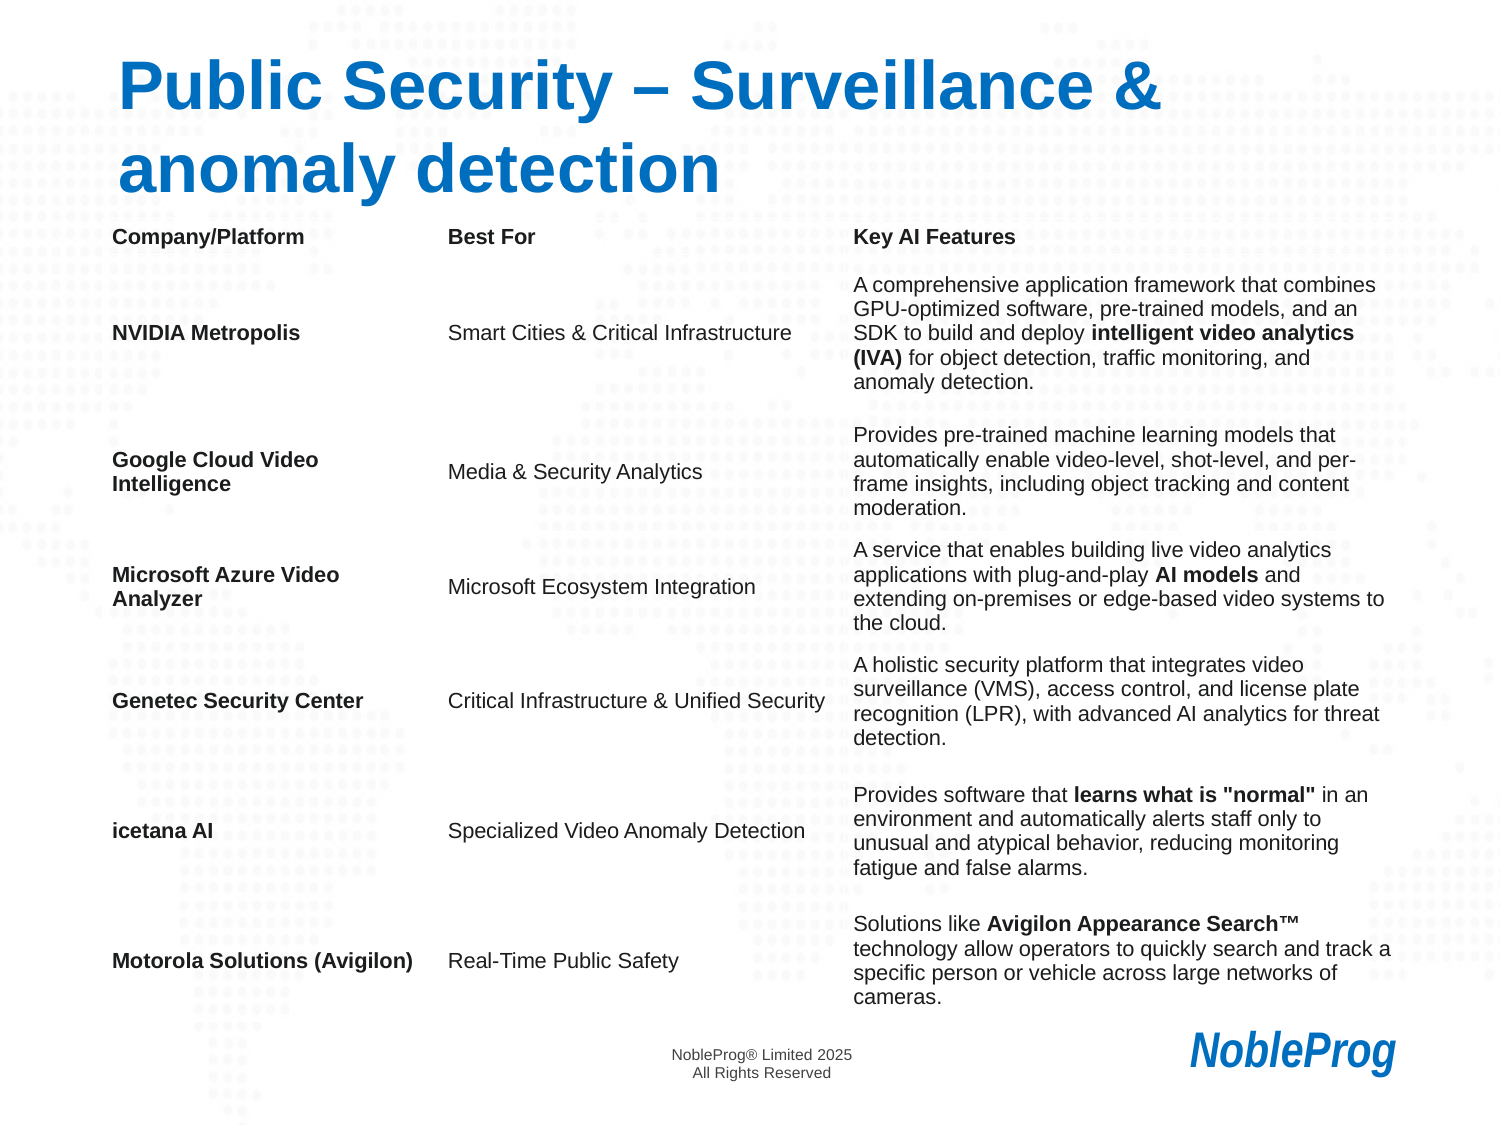

# Public Security – Surveillance & anomaly detection
| Company/Platform | Best For | Key AI Features |
| --- | --- | --- |
| NVIDIA Metropolis | Smart Cities & Critical Infrastructure | A comprehensive application framework that combines GPU-optimized software, pre-trained models, and an SDK to build and deploy intelligent video analytics (IVA) for object detection, traffic monitoring, and anomaly detection. |
| Google Cloud Video Intelligence | Media & Security Analytics | Provides pre-trained machine learning models that automatically enable video-level, shot-level, and per-frame insights, including object tracking and content moderation. |
| Microsoft Azure Video Analyzer | Microsoft Ecosystem Integration | A service that enables building live video analytics applications with plug-and-play AI models and extending on-premises or edge-based video systems to the cloud. |
| Genetec Security Center | Critical Infrastructure & Unified Security | A holistic security platform that integrates video surveillance (VMS), access control, and license plate recognition (LPR), with advanced AI analytics for threat detection. |
| icetana AI | Specialized Video Anomaly Detection | Provides software that learns what is "normal" in an environment and automatically alerts staff only to unusual and atypical behavior, reducing monitoring fatigue and false alarms. |
| Motorola Solutions (Avigilon) | Real-Time Public Safety | Solutions like Avigilon Appearance Search™ technology allow operators to quickly search and track a specific person or vehicle across large networks of cameras. |